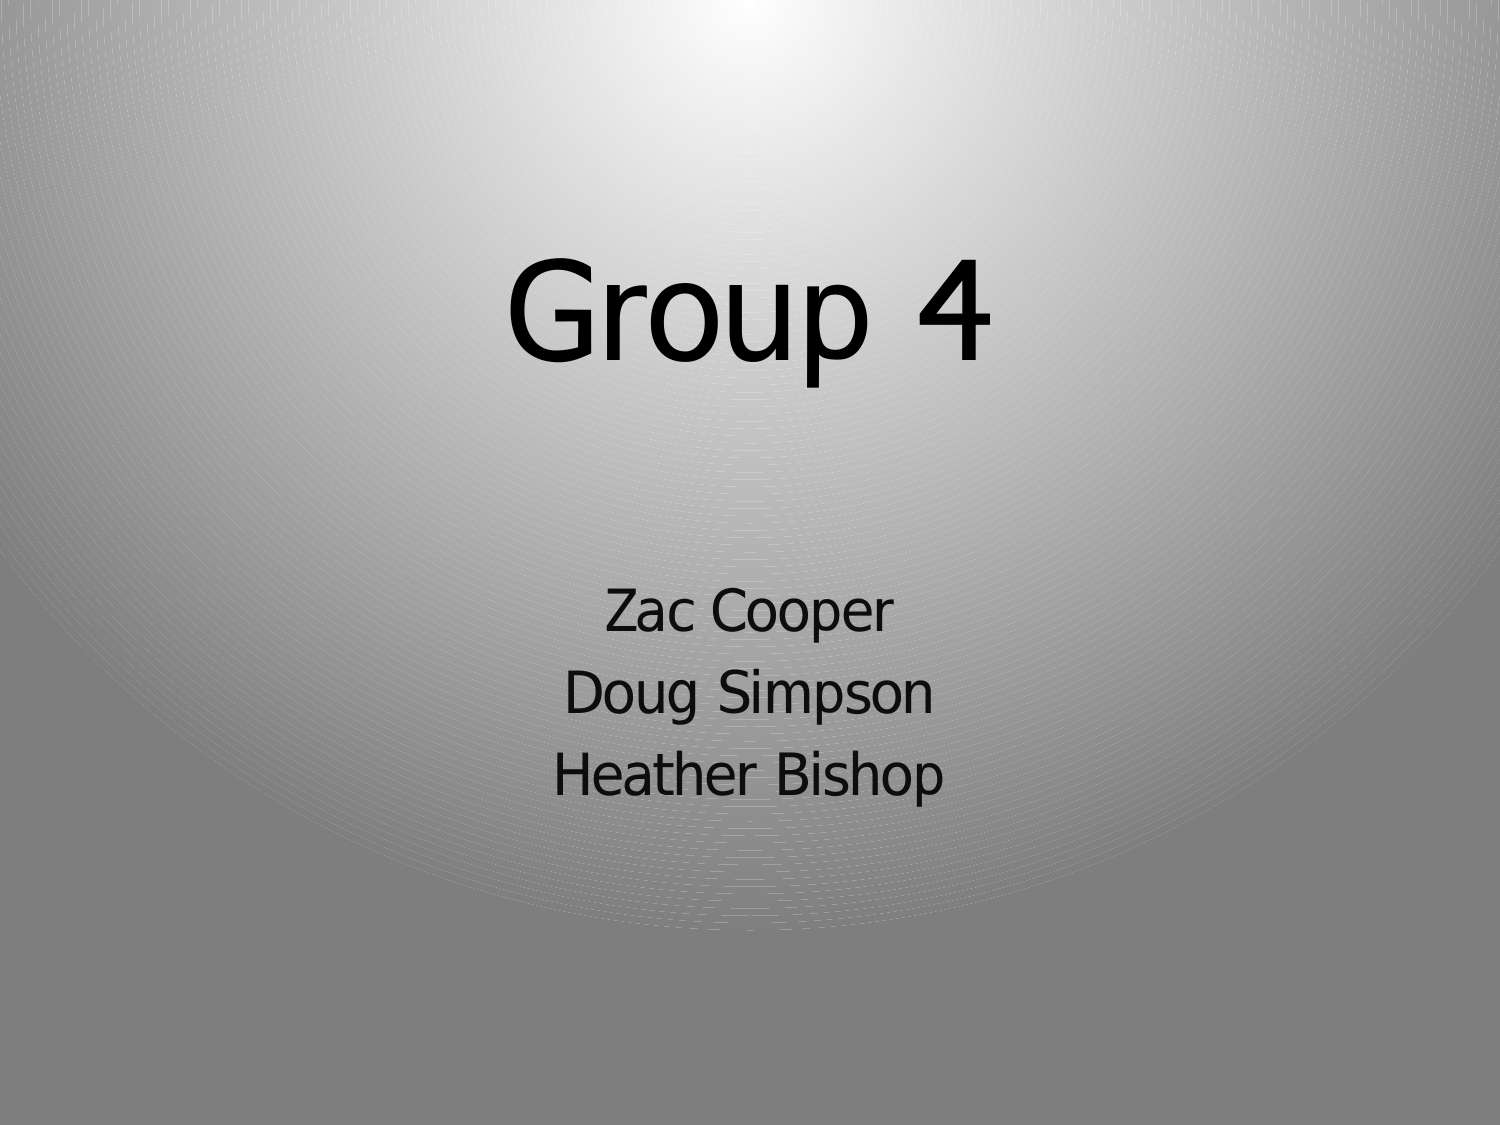

# Group 4

Zac Cooper
Doug Simpson
Heather Bishop